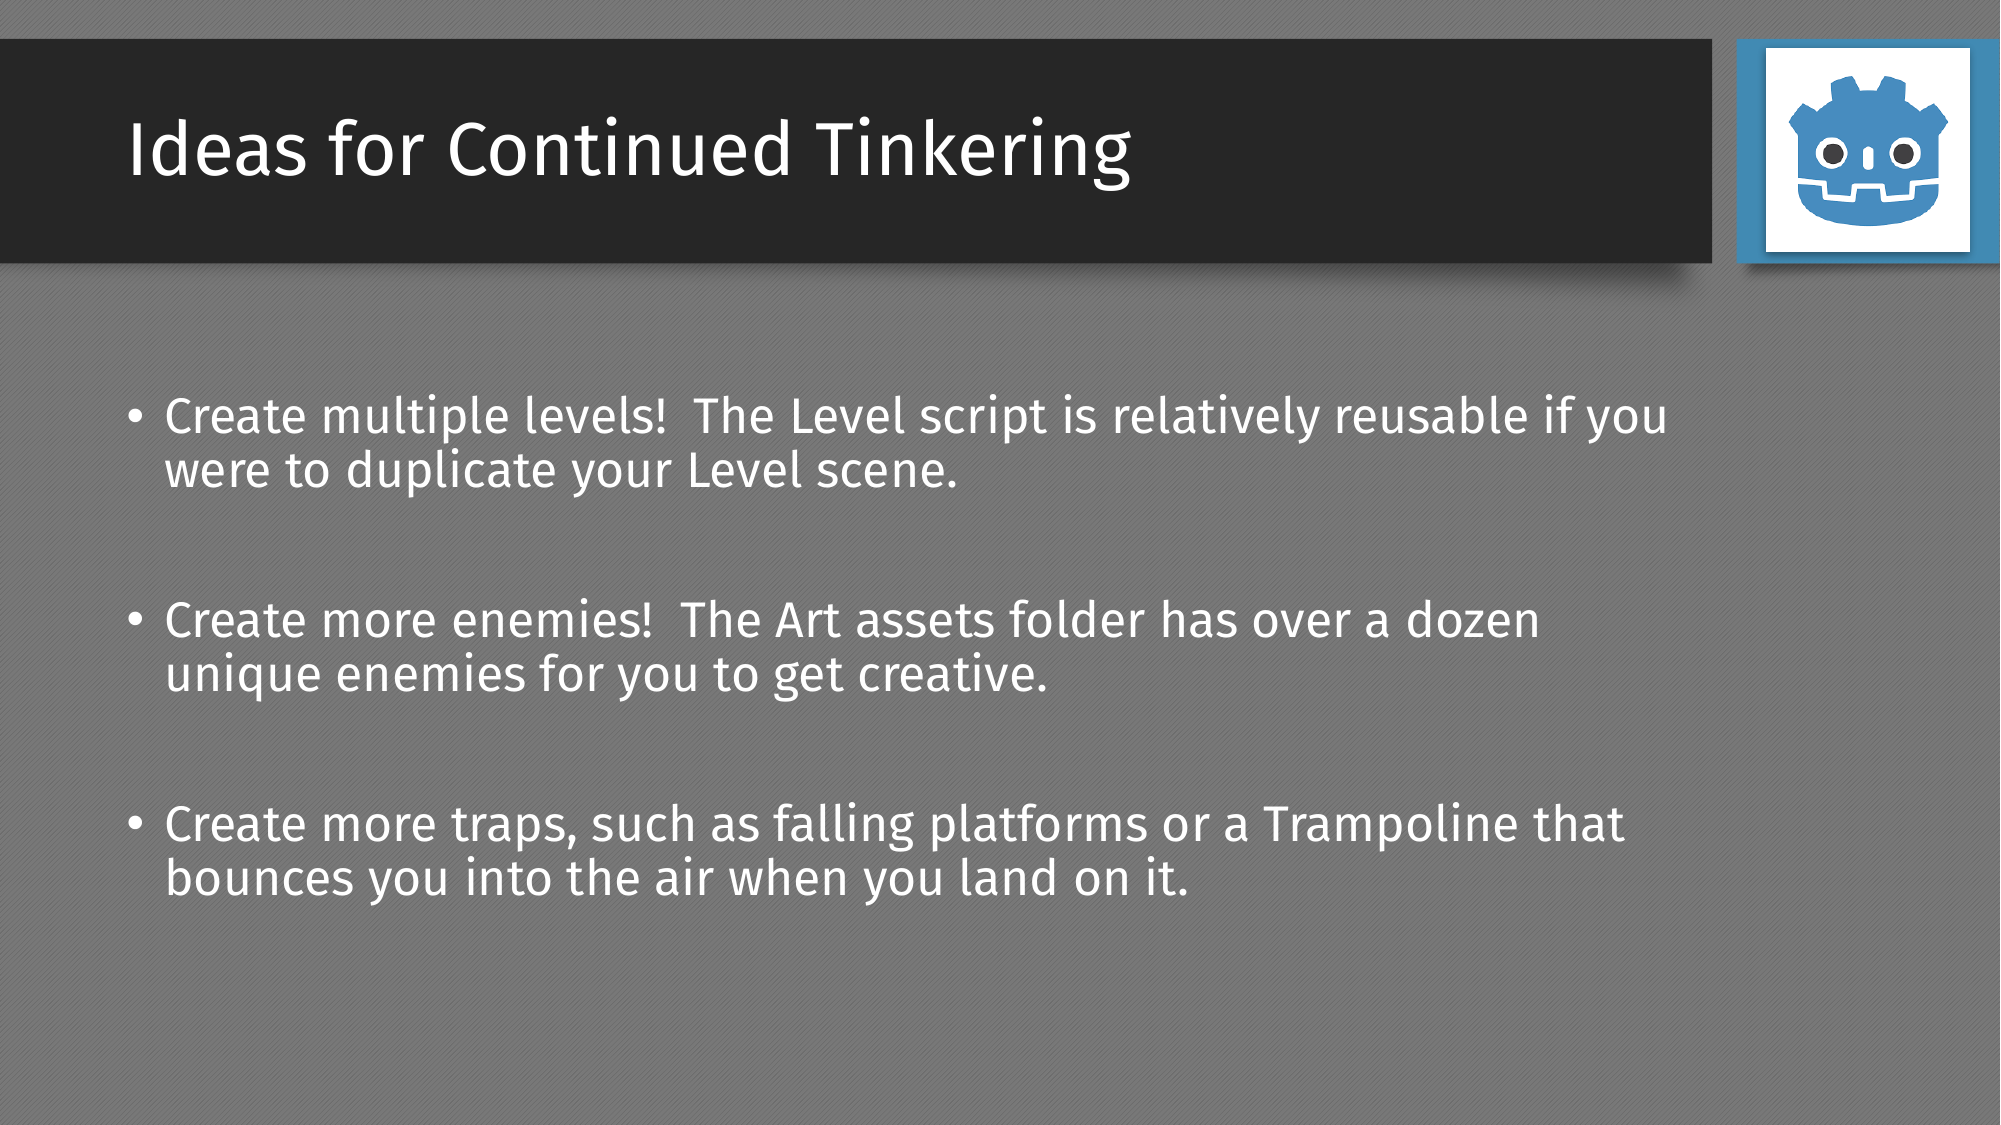

# Ideas for Continued Tinkering
Create multiple levels!  The Level script is relatively reusable if you were to duplicate your Level scene.

Create more enemies!  The Art assets folder has over a dozen unique enemies for you to get creative.

Create more traps, such as falling platforms or a Trampoline that bounces you into the air when you land on it.